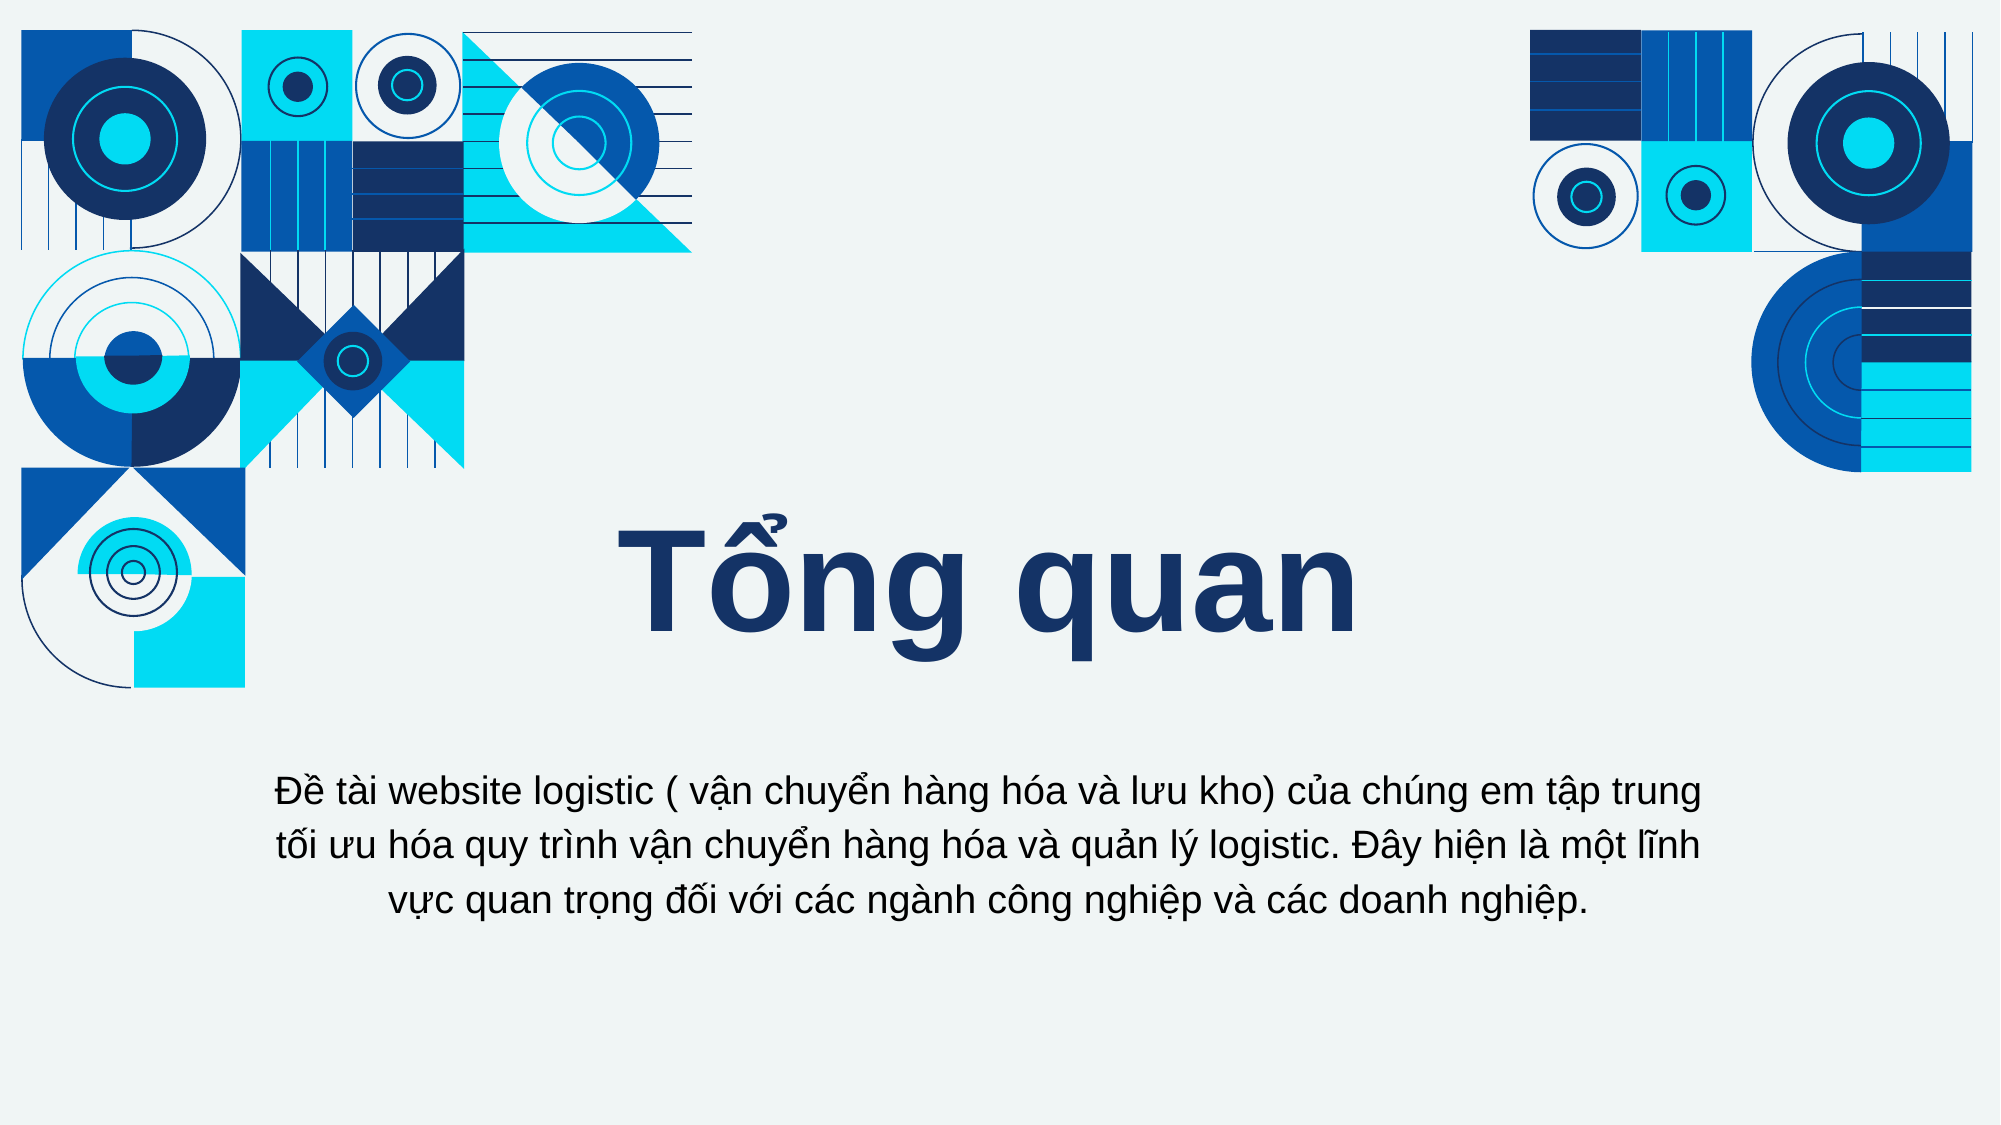

# Tổng quan
Đề tài website logistic ( vận chuyển hàng hóa và lưu kho) của chúng em tập trung tối ưu hóa quy trình vận chuyển hàng hóa và quản lý logistic. Đây hiện là một lĩnh vực quan trọng đối với các ngành công nghiệp và các doanh nghiệp.